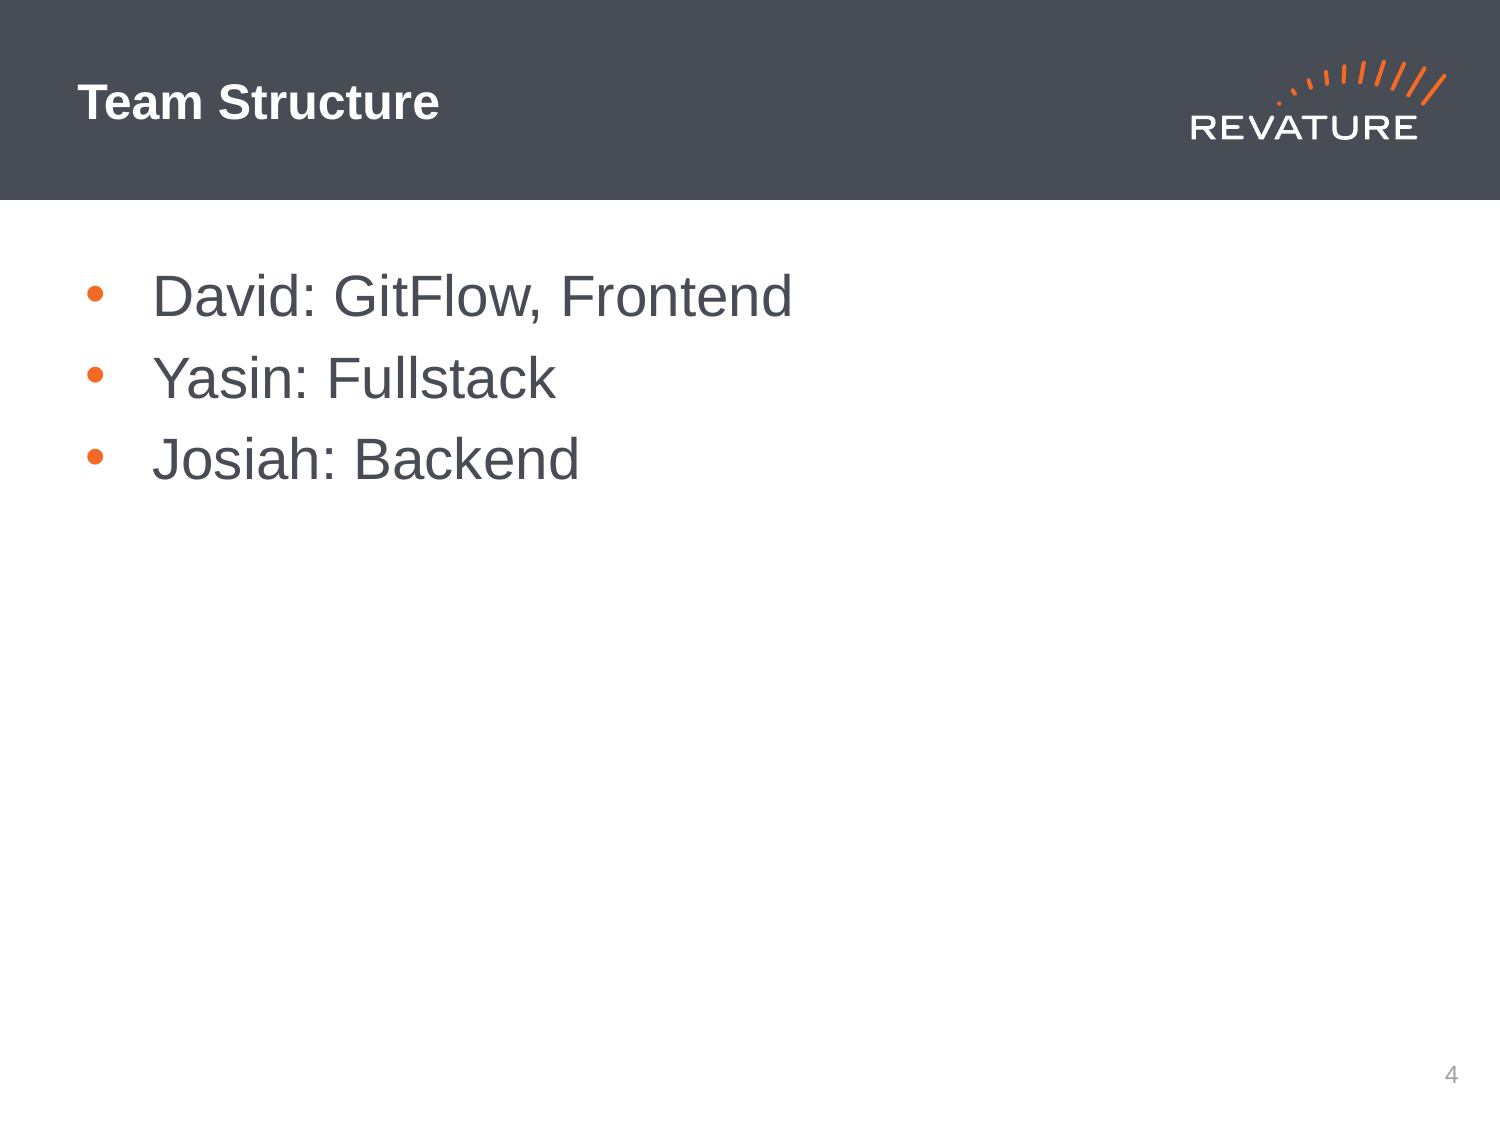

# Team Structure
David: GitFlow, Frontend
Yasin: Fullstack
Josiah: Backend

4